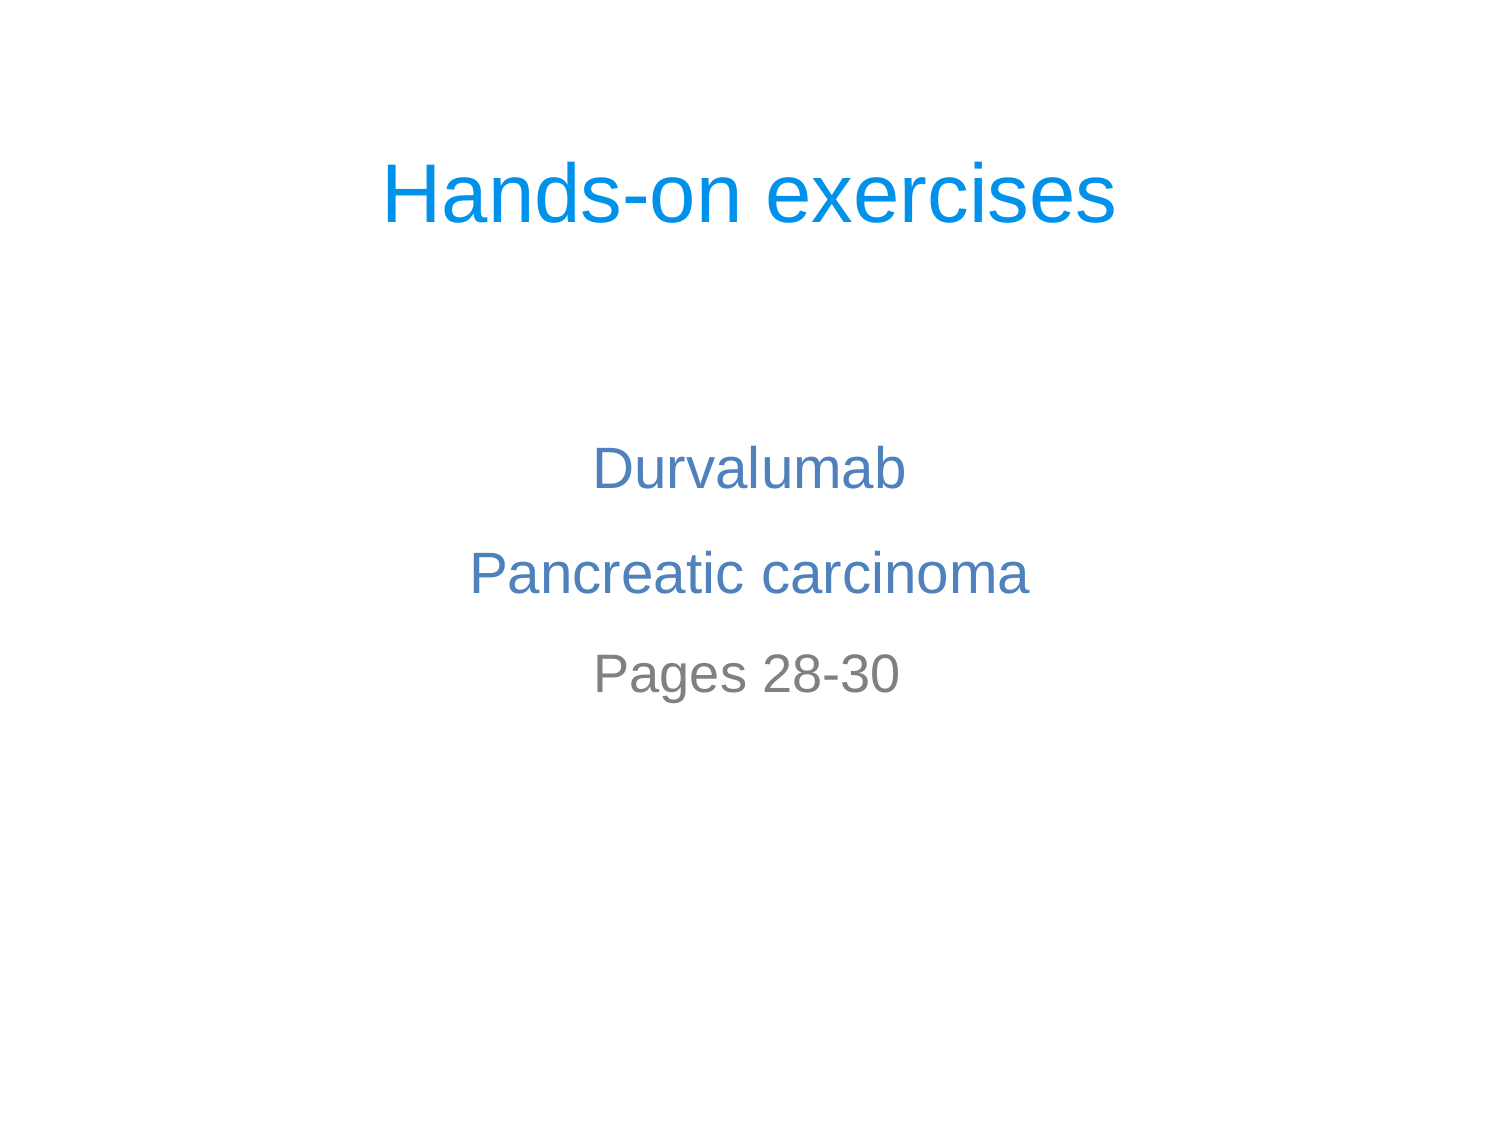

Hands-on exercises
Durvalumab
Pancreatic carcinoma
Pages 28-30